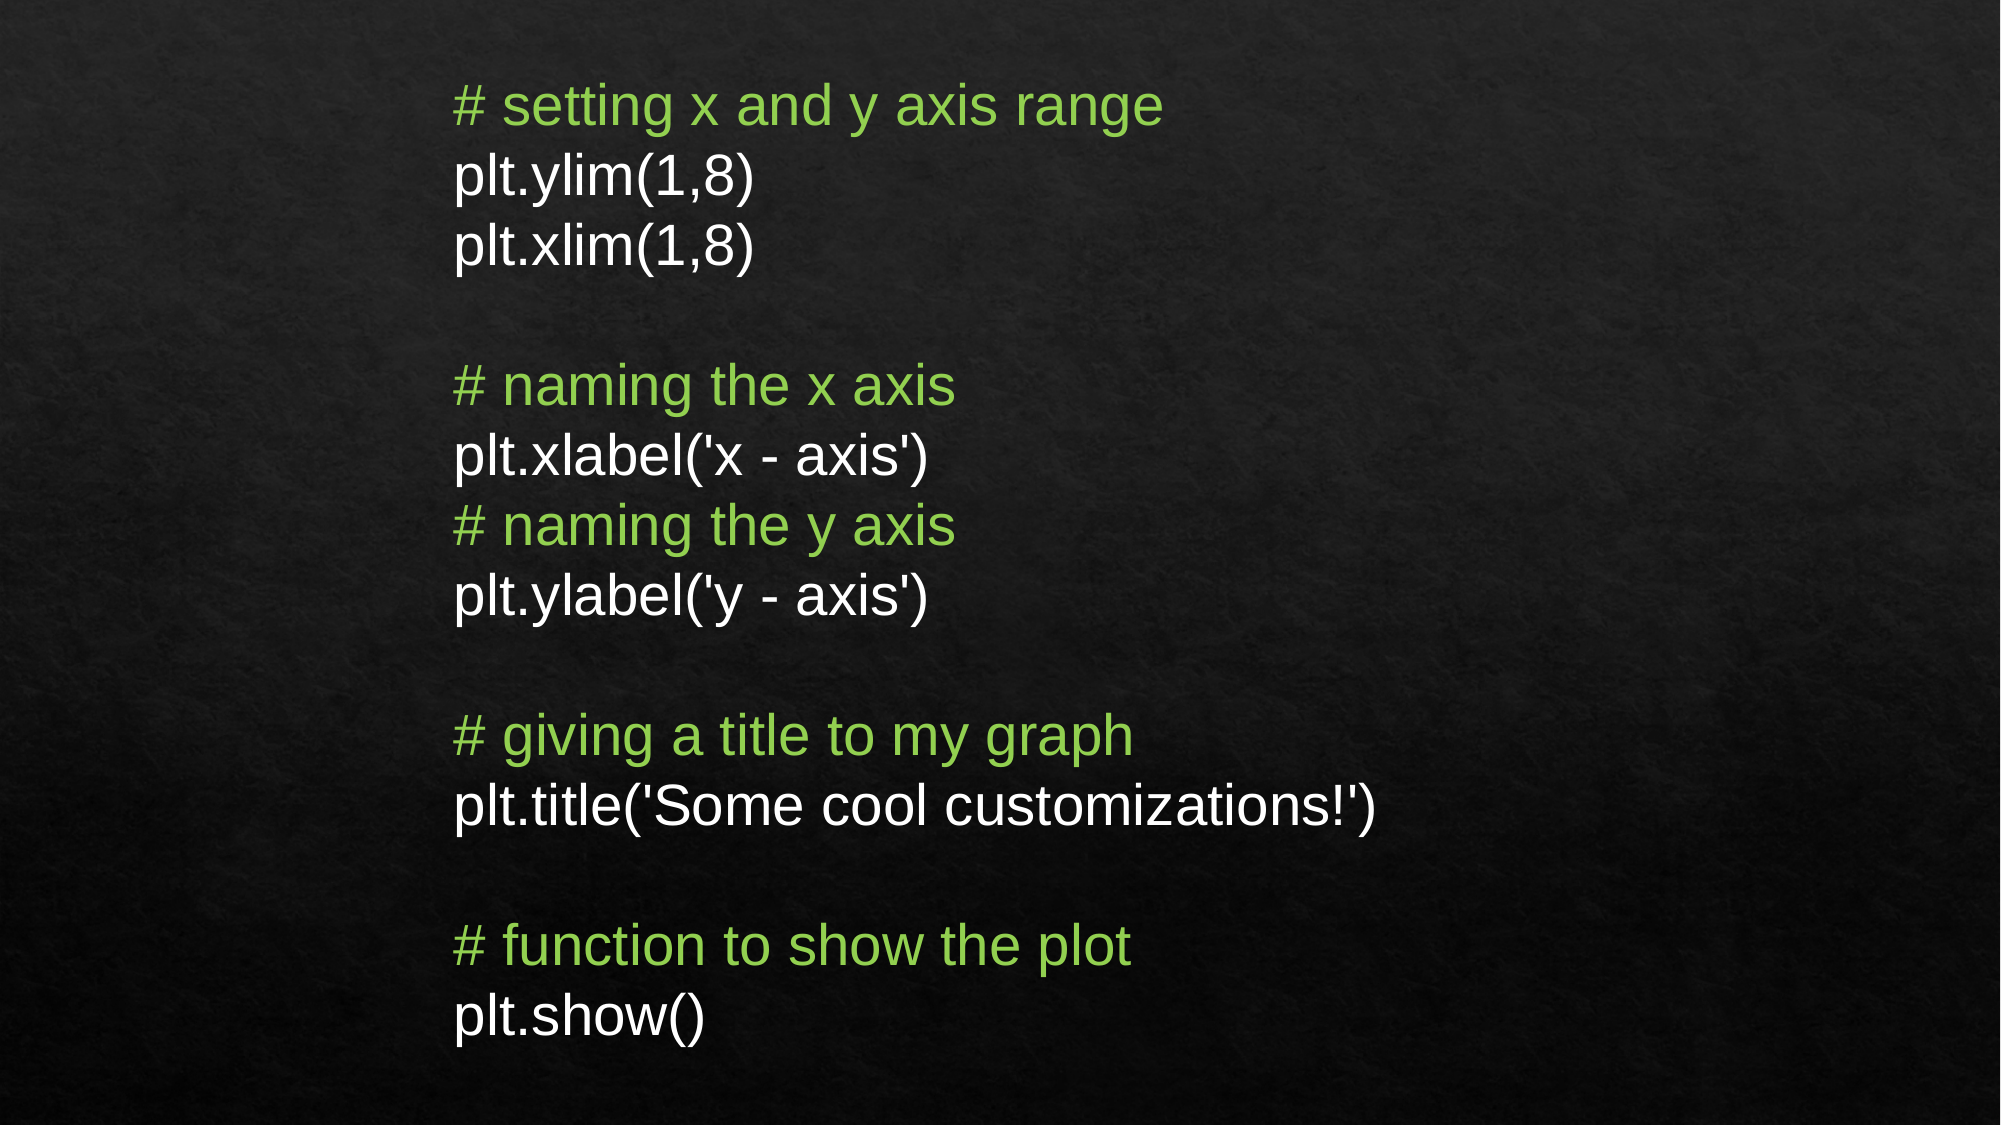

# setting x and y axis range
plt.ylim(1,8)
plt.xlim(1,8)

# naming the x axis
plt.xlabel('x - axis')
# naming the y axis
plt.ylabel('y - axis')

# giving a title to my graph
plt.title('Some cool customizations!')

# function to show the plot
plt.show()